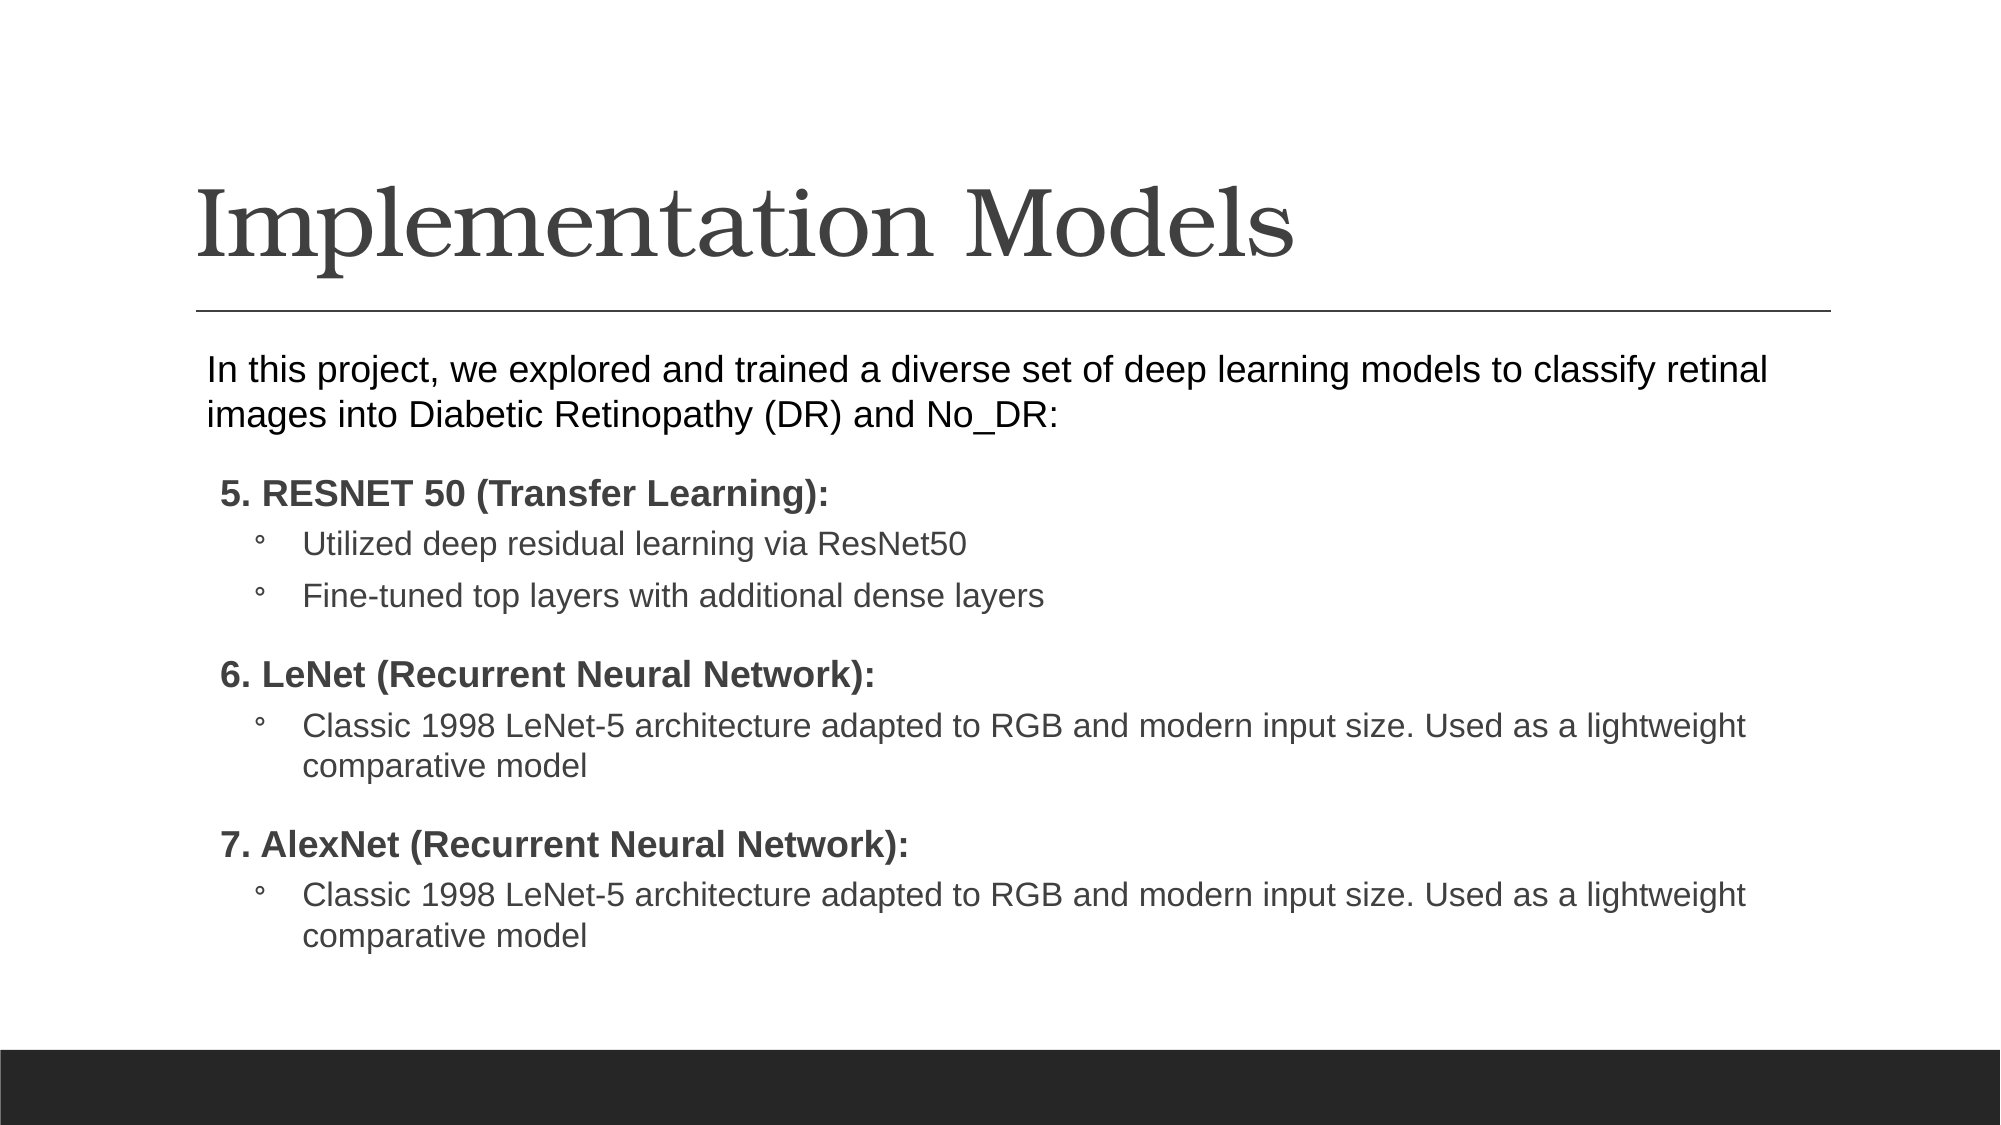

# Implementation Models
In this project, we explored and trained a diverse set of deep learning models to classify retinal images into Diabetic Retinopathy (DR) and No_DR:
5. RESNET 50 (Transfer Learning):
Utilized deep residual learning via ResNet50
Fine-tuned top layers with additional dense layers
6. LeNet (Recurrent Neural Network):
Classic 1998 LeNet-5 architecture adapted to RGB and modern input size. Used as a lightweight comparative model
7. AlexNet (Recurrent Neural Network):
Classic 1998 LeNet-5 architecture adapted to RGB and modern input size. Used as a lightweight comparative model